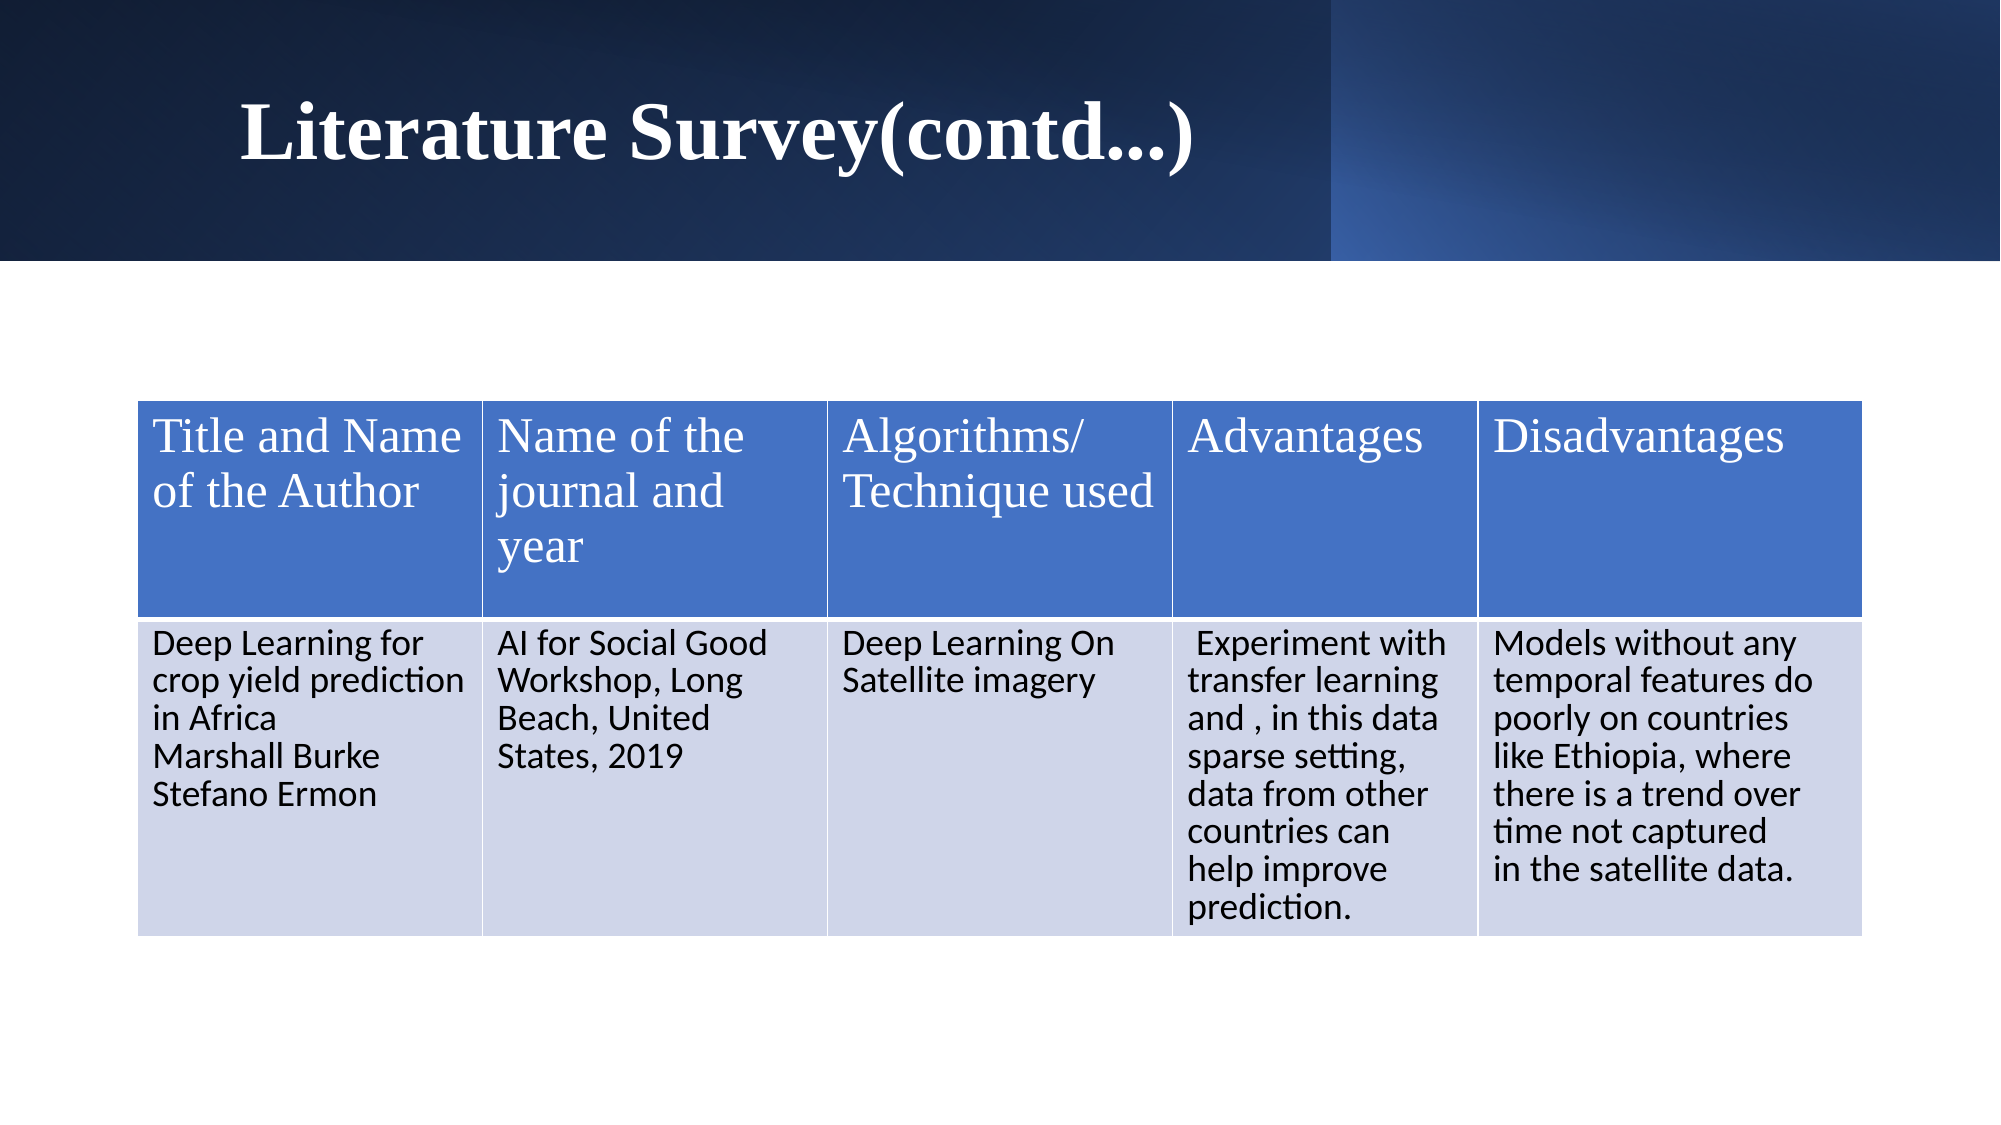

# Literature Survey(contd...)
| Title and Name of the Author | Name of the journal and year | Algorithms/Technique used | Advantages | Disadvantages |
| --- | --- | --- | --- | --- |
| Deep Learning for crop yield prediction in Africa Marshall Burke Stefano Ermon | AI for Social Good Workshop, Long Beach, United States, 2019 | Deep Learning On Satellite imagery | Experiment with transfer learning and , in this data sparse setting, data from other countries can help improve prediction. | Models without any temporal features do poorly on countries like Ethiopia, where there is a trend over time not captured in the satellite data. |